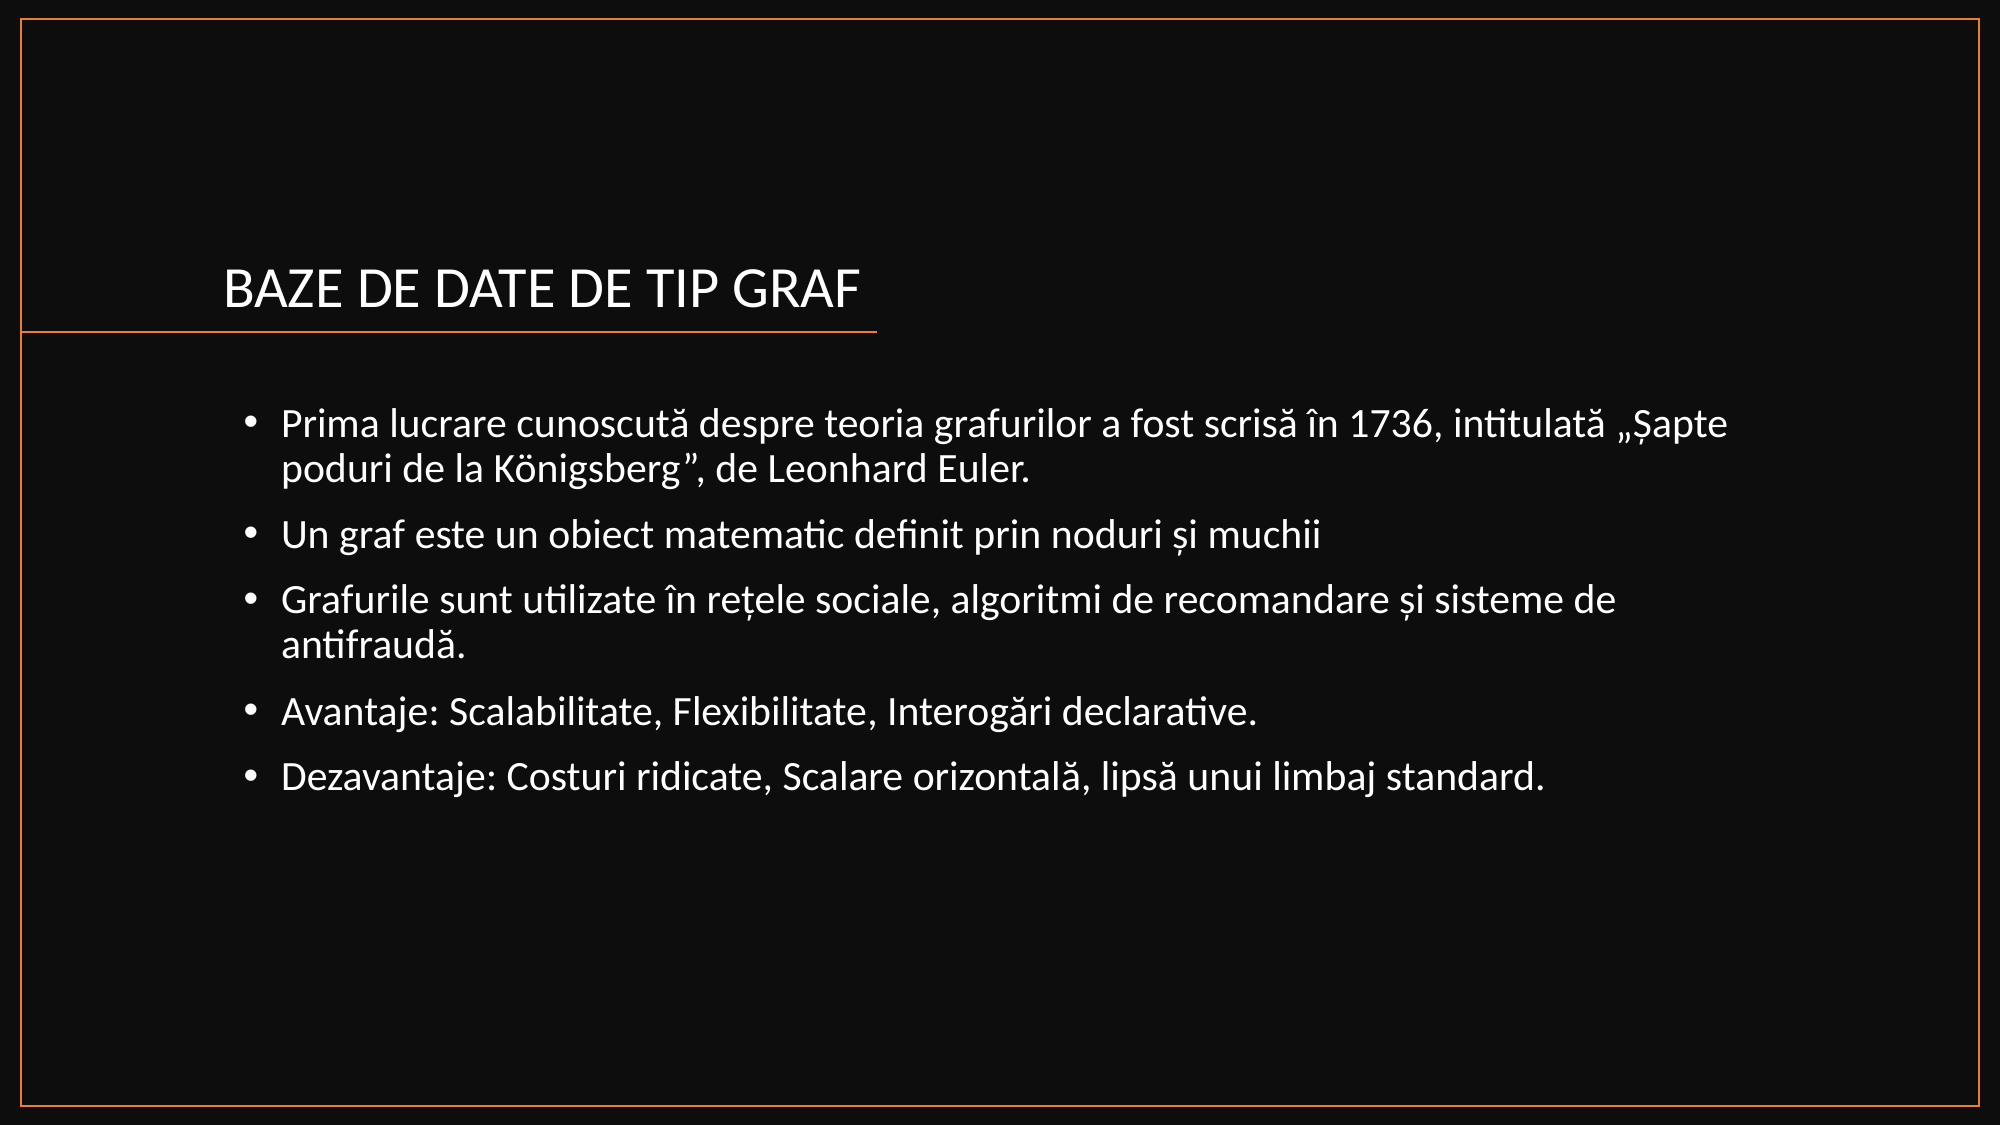

# BAZE DE DATE DE TIP GRAF
Prima lucrare cunoscută despre teoria grafurilor a fost scrisă în 1736, intitulată „Șapte poduri de la Königsberg”, de Leonhard Euler.
Un graf este un obiect matematic definit prin noduri și muchii
Grafurile sunt utilizate în rețele sociale, algoritmi de recomandare și sisteme de antifraudă.
Avantaje: Scalabilitate, Flexibilitate, Interogări declarative.
Dezavantaje: Costuri ridicate, Scalare orizontală, lipsă unui limbaj standard.